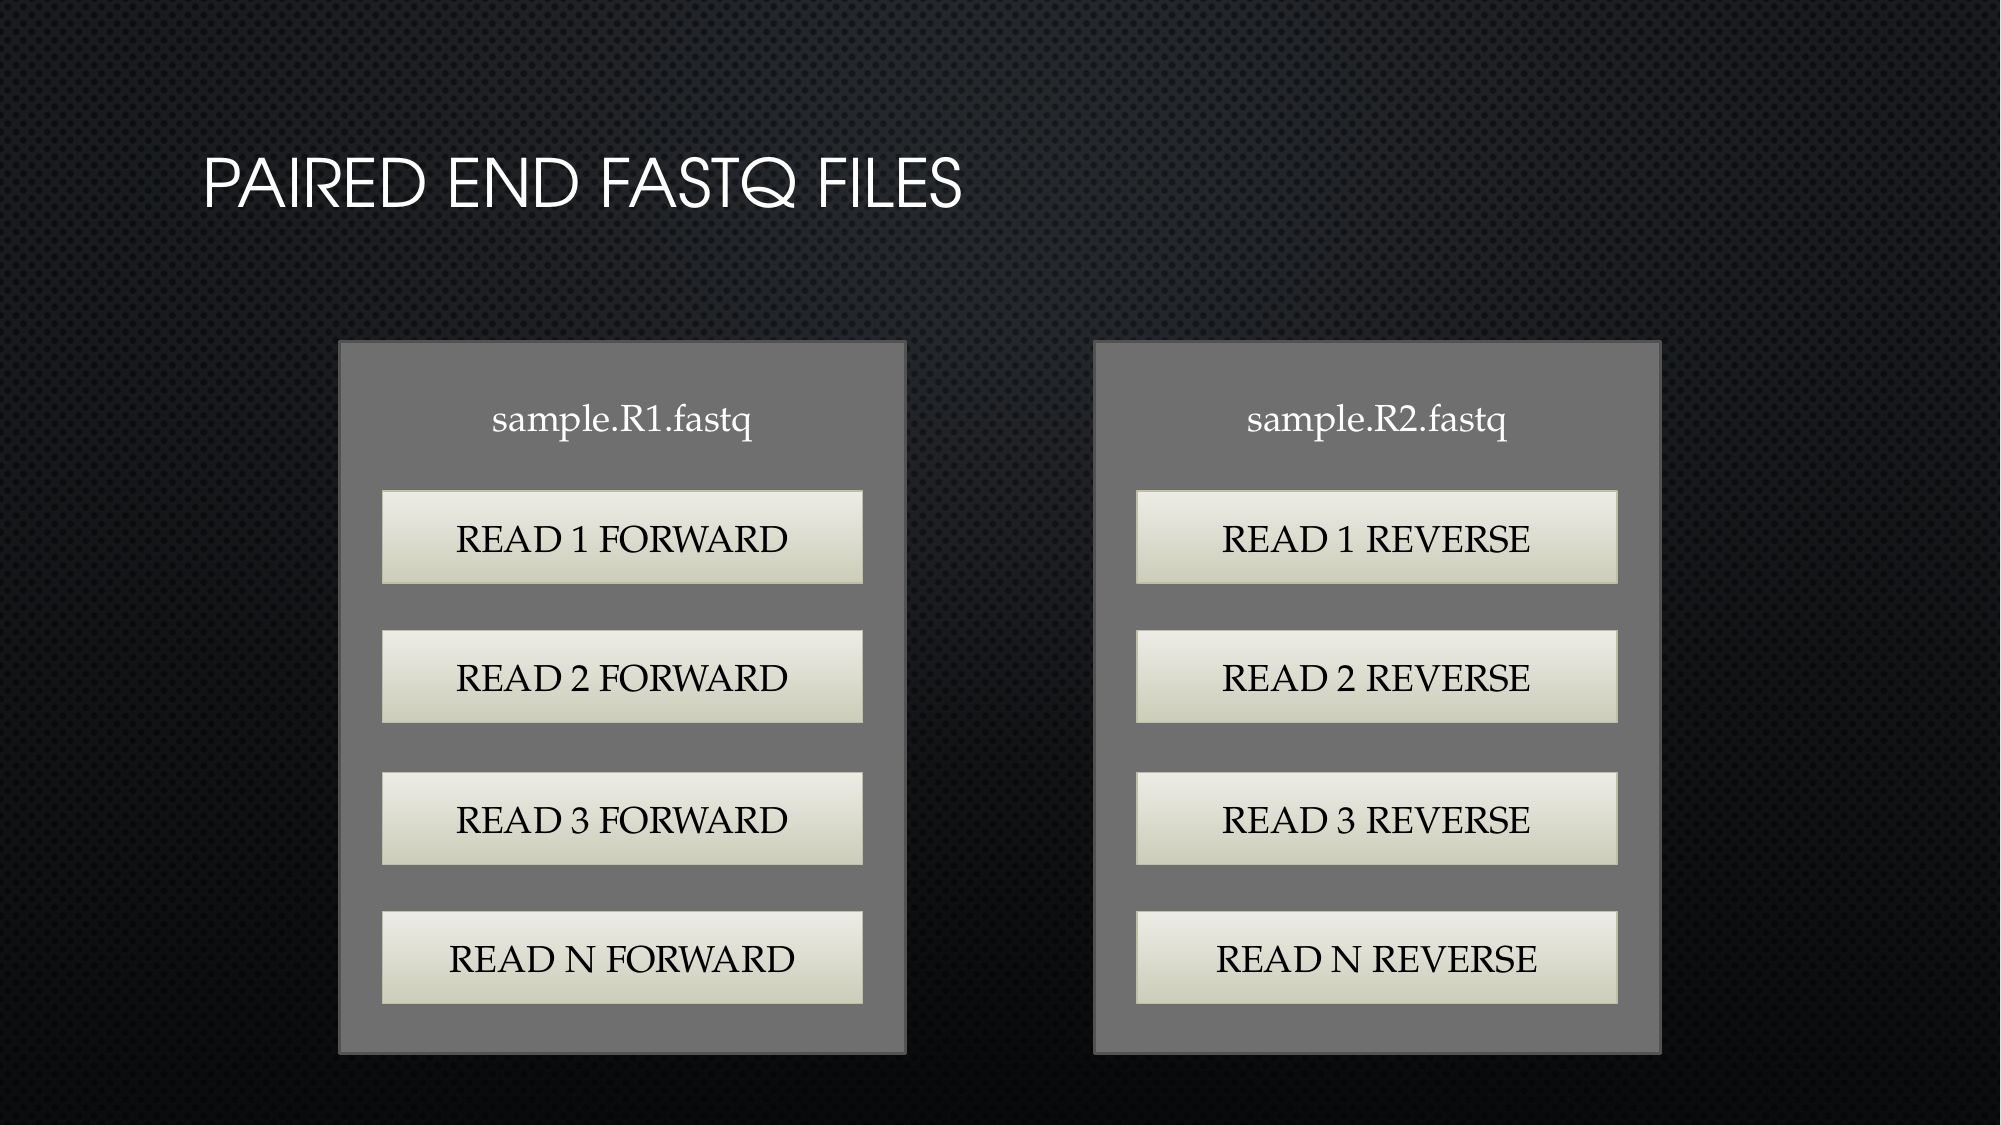

# Paired End FASTQ files

sample.R1.fastq
READ 1 FORWARD
READ 2 FORWARD
READ 3 FORWARD
READ N FORWARD

sample.R2.fastq
READ 1 REVERSE
READ 2 REVERSE
READ 3 REVERSE
READ N REVERSE